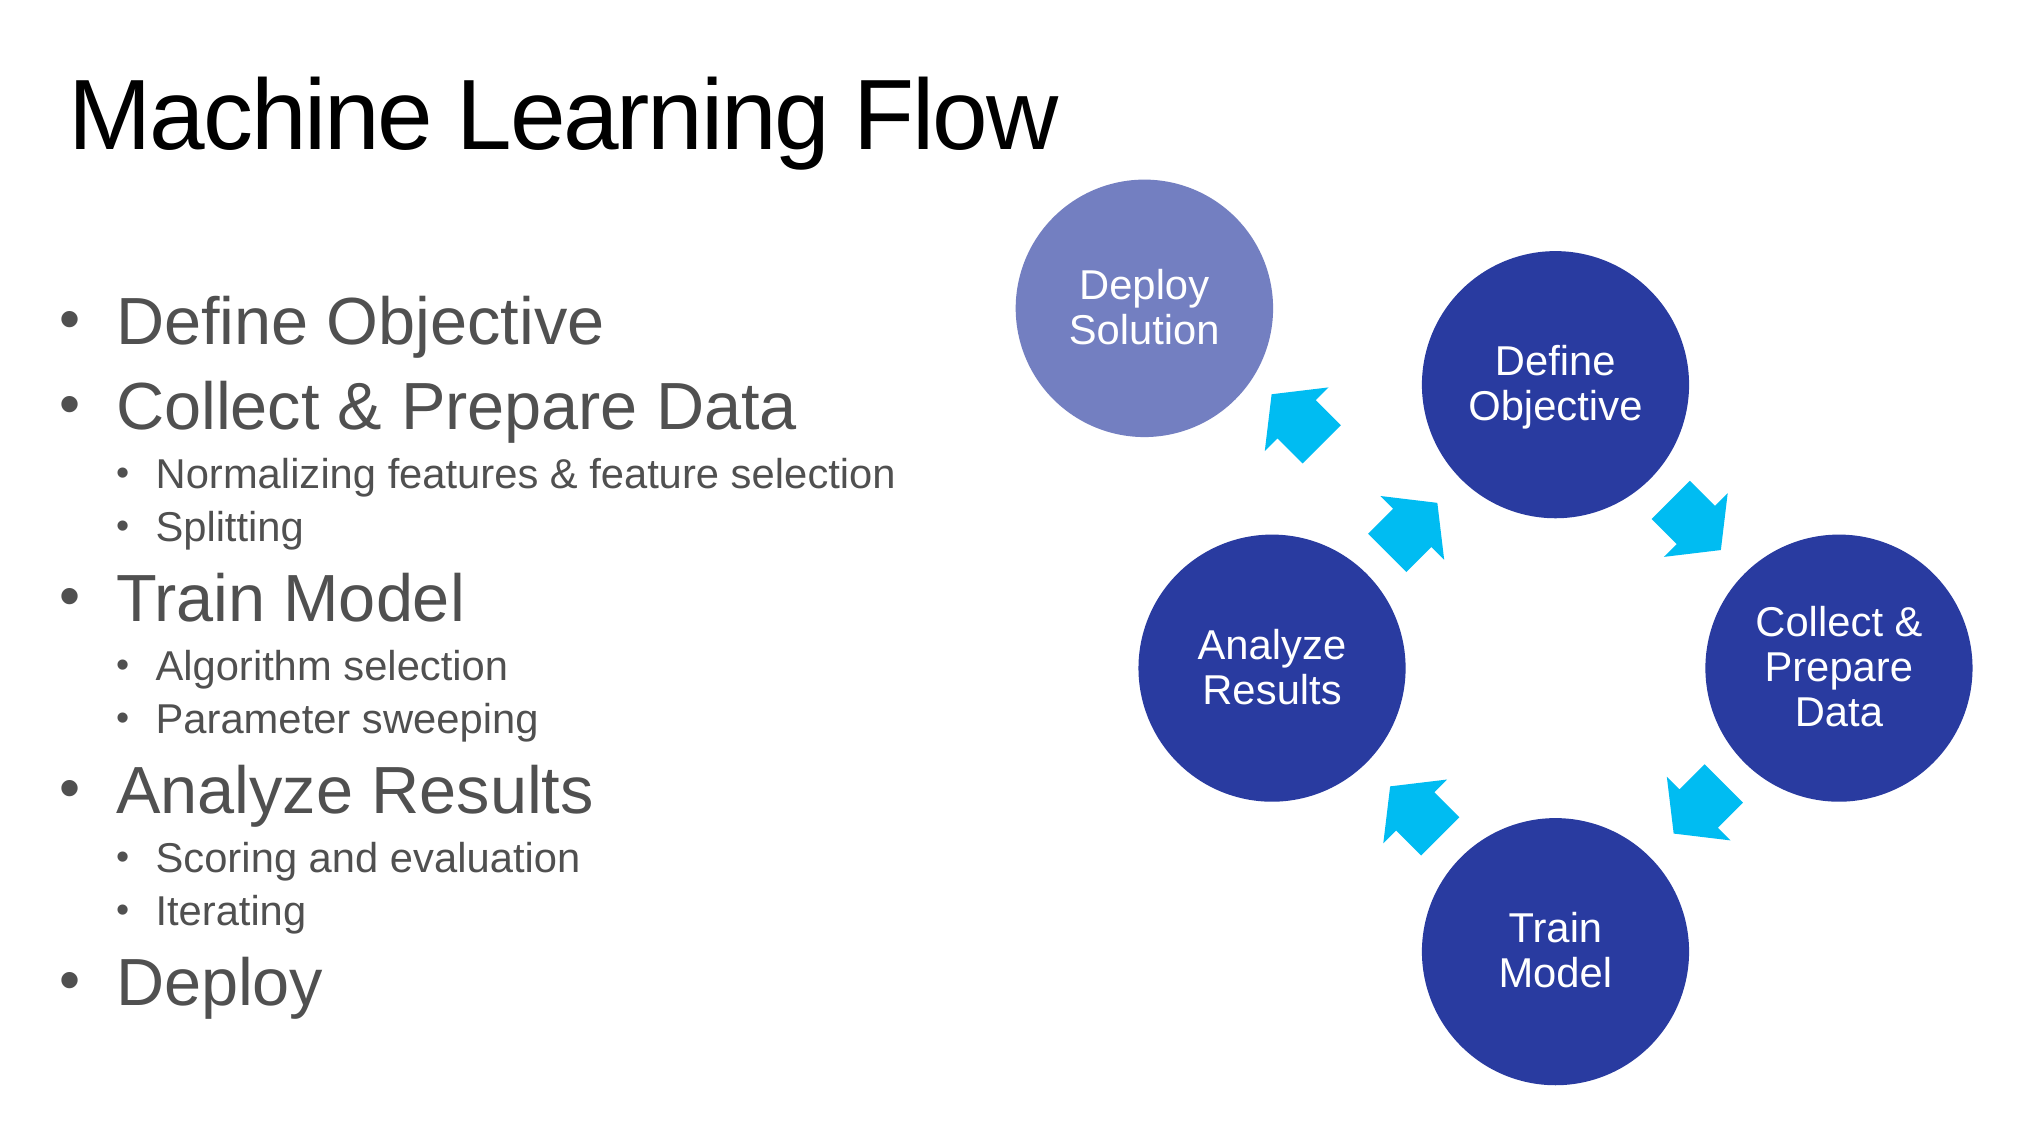

# Machine Learning Flow
Deploy Solution
Define Objective

Collect & Prepare Data

Train Model

Analyze Results

Define Objective
Collect & Prepare Data
Normalizing features & feature selection
Splitting
Train Model
Algorithm selection
Parameter sweeping
Analyze Results
Scoring and evaluation
Iterating
Deploy